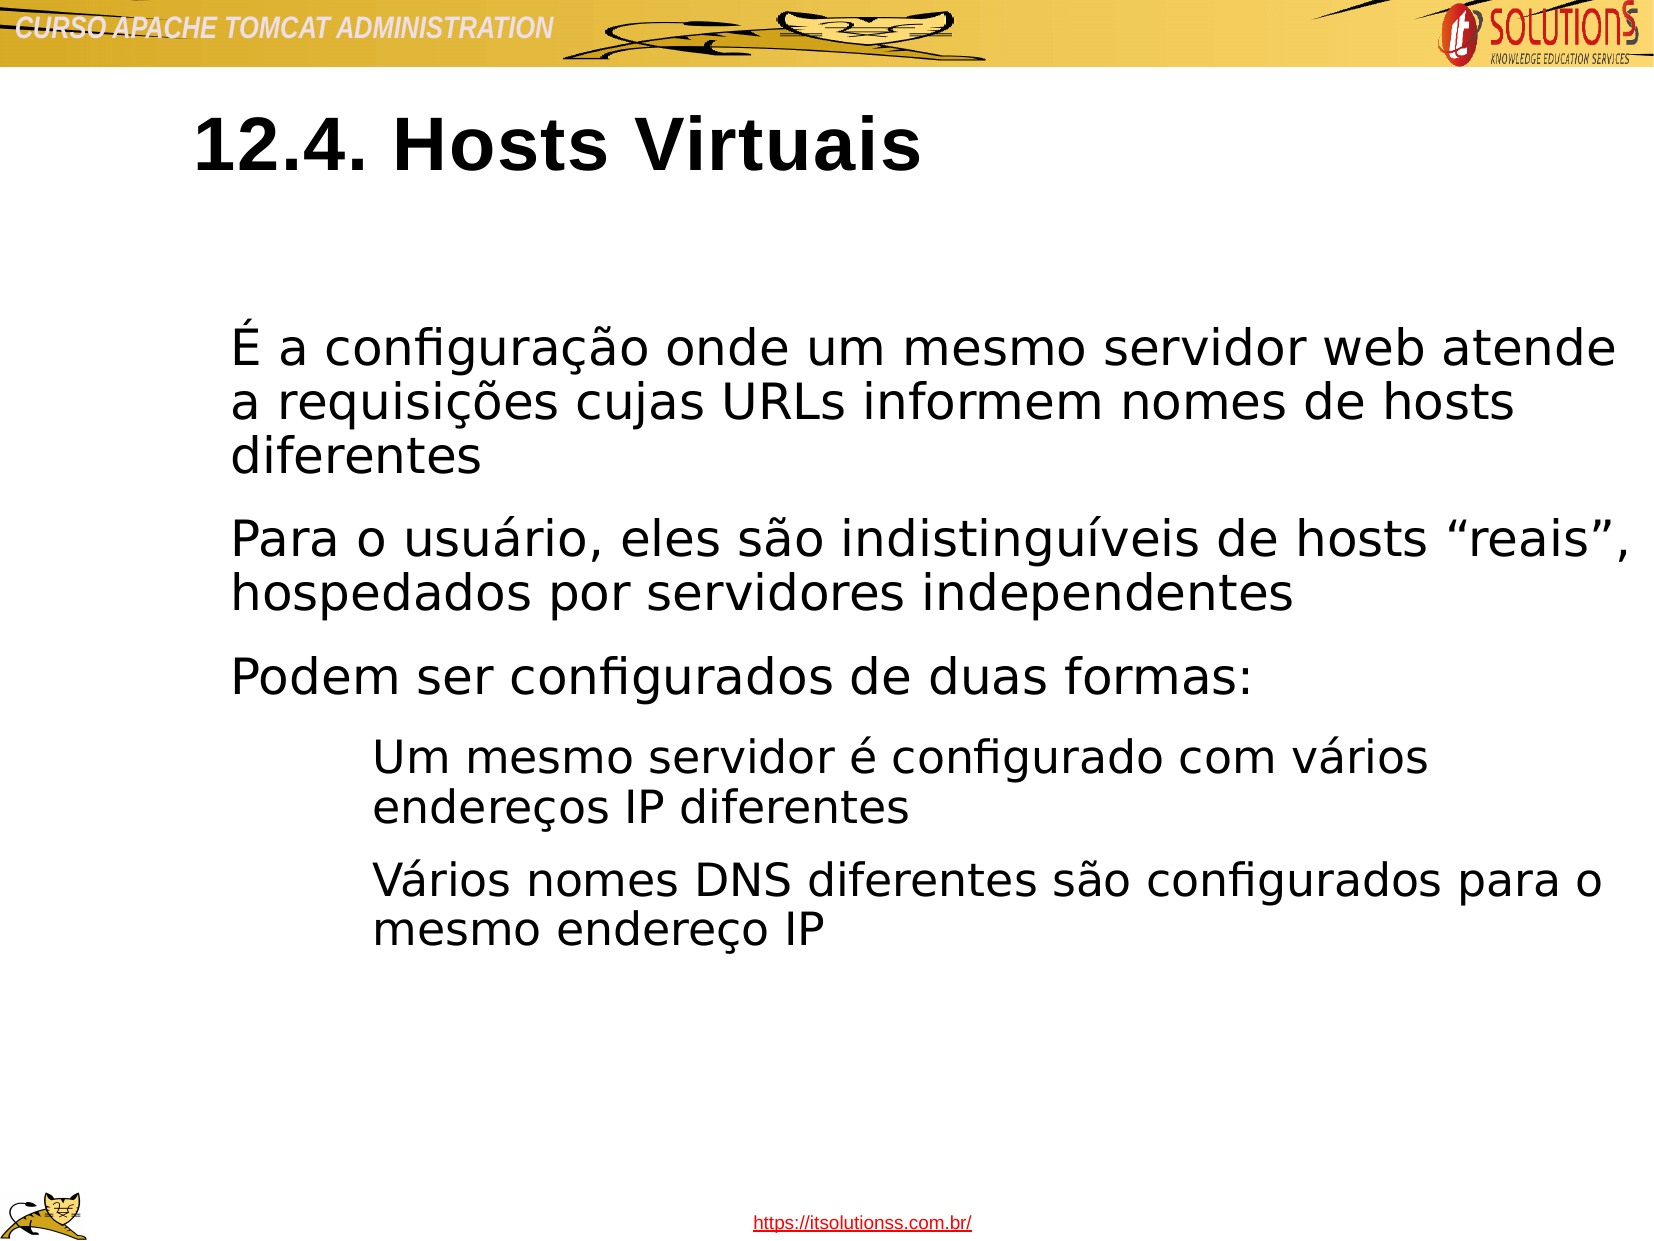

12.4. Hosts Virtuais
É a configuração onde um mesmo servidor web atende a requisições cujas URLs informem nomes de hosts diferentes
Para o usuário, eles são indistinguíveis de hosts “reais”, hospedados por servidores independentes
Podem ser configurados de duas formas:
Um mesmo servidor é configurado com vários endereços IP diferentes
Vários nomes DNS diferentes são configurados para o mesmo endereço IP